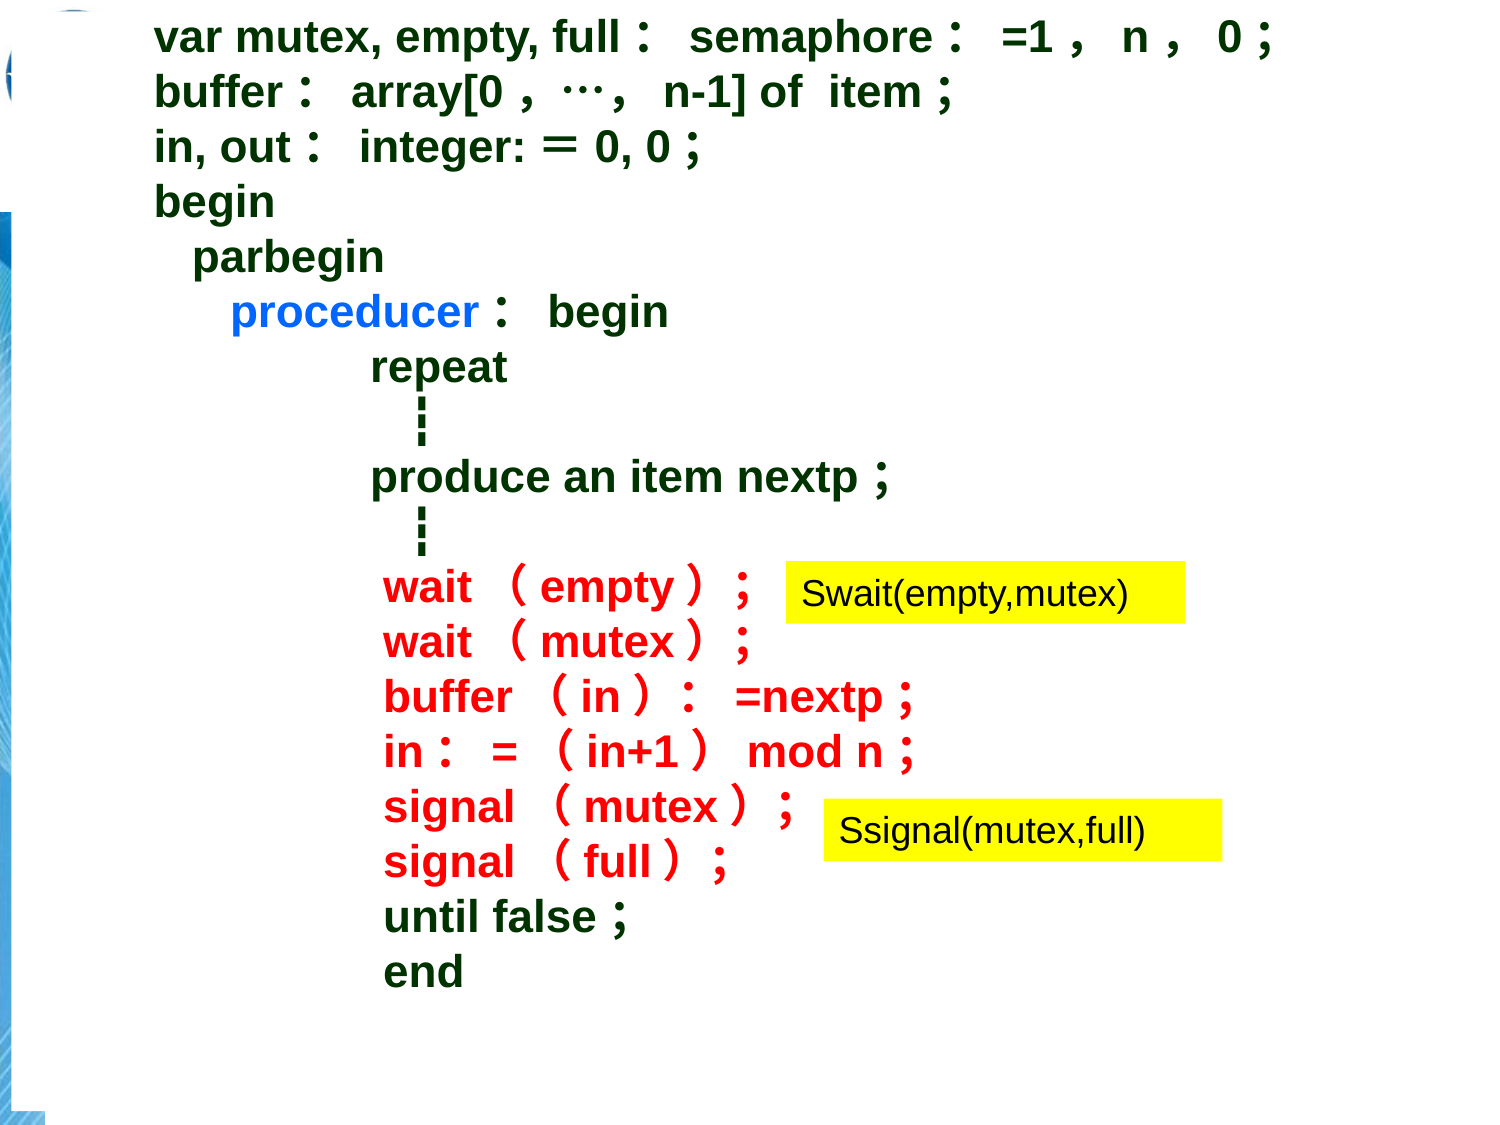

var mutex, empty, full：semaphore：=1，n，0；
          buffer：array[0，…，n-1] of  item；
          in, out：integer:＝0, 0；
          begin
             parbegin
                proceducer：begin
                           repeat
                              ┇
                           produce an item nextp；
                              ┇
                            wait（empty）；
                            wait（mutex）；
                            buffer（in）：=nextp；
                            in：=（in+1）mod n；
                            signal（mutex）；
                            signal（full）；
                            until false；
                            end

Swait(empty,mutex)
Ssignal(mutex,full)